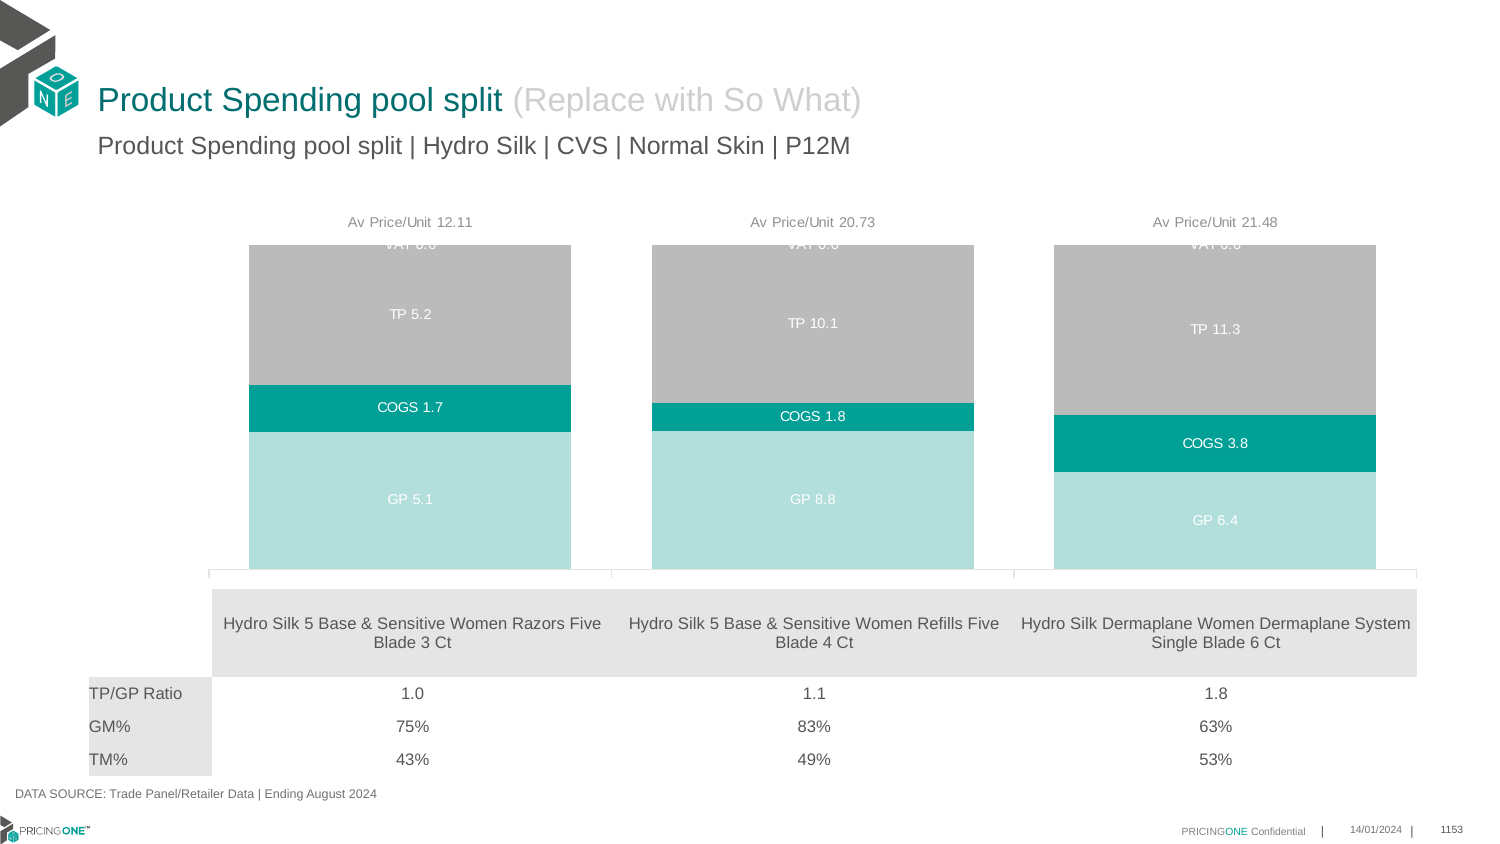

# Product Spending pool split (Replace with So What)
Product Spending pool split | Hydro Silk | CVS | Normal Skin | P12M

### Chart

| Category | GP | COGS | TP | VAT |
|---|---|---|---|---|
| Av Price/Unit 12.11 | 5.142954277477838 | 1.7423097613810572 | 5.22144795207625 | 0.0 |
| Av Price/Unit 20.73 | 8.818131822667041 | 1.787711037496476 | 10.12910348886383 | 0.0 |
| Av Price/Unit 21.48 | 6.426922369926929 | 3.7593653314552338 | 11.290640179593275 | 0.0 |
|  | Hydro Silk 5 Base & Sensitive Women Razors Five Blade 3 Ct | Hydro Silk 5 Base & Sensitive Women Refills Five Blade 4 Ct | Hydro Silk Dermaplane Women Dermaplane System Single Blade 6 Ct |
| --- | --- | --- | --- |
| TP/GP Ratio | 1.0 | 1.1 | 1.8 |
| GM% | 75% | 83% | 63% |
| TM% | 43% | 49% | 53% |
DATA SOURCE: Trade Panel/Retailer Data | Ending August 2024

14/01/2024
1153